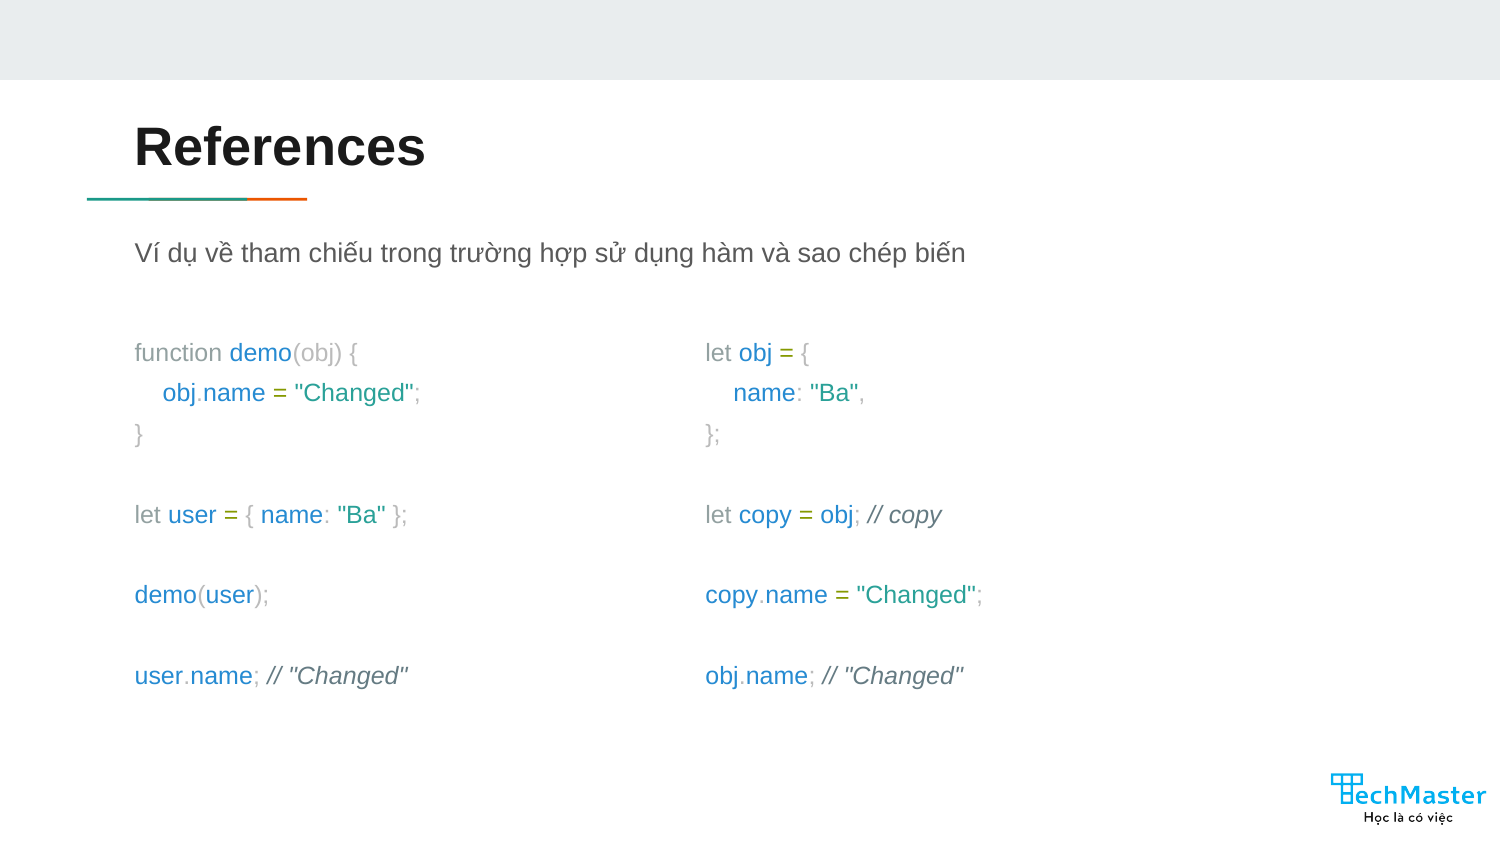

# References
Ví dụ về tham chiếu trong trường hợp sử dụng hàm và sao chép biến

function demo(obj) {
    obj.name = "Changed";
}

let user = { name: "Ba" };

demo(user);

user.name; // "Changed"
let obj = {
    name: "Ba",
};

let copy = obj; // copy

copy.name = "Changed";

obj.name; // "Changed"